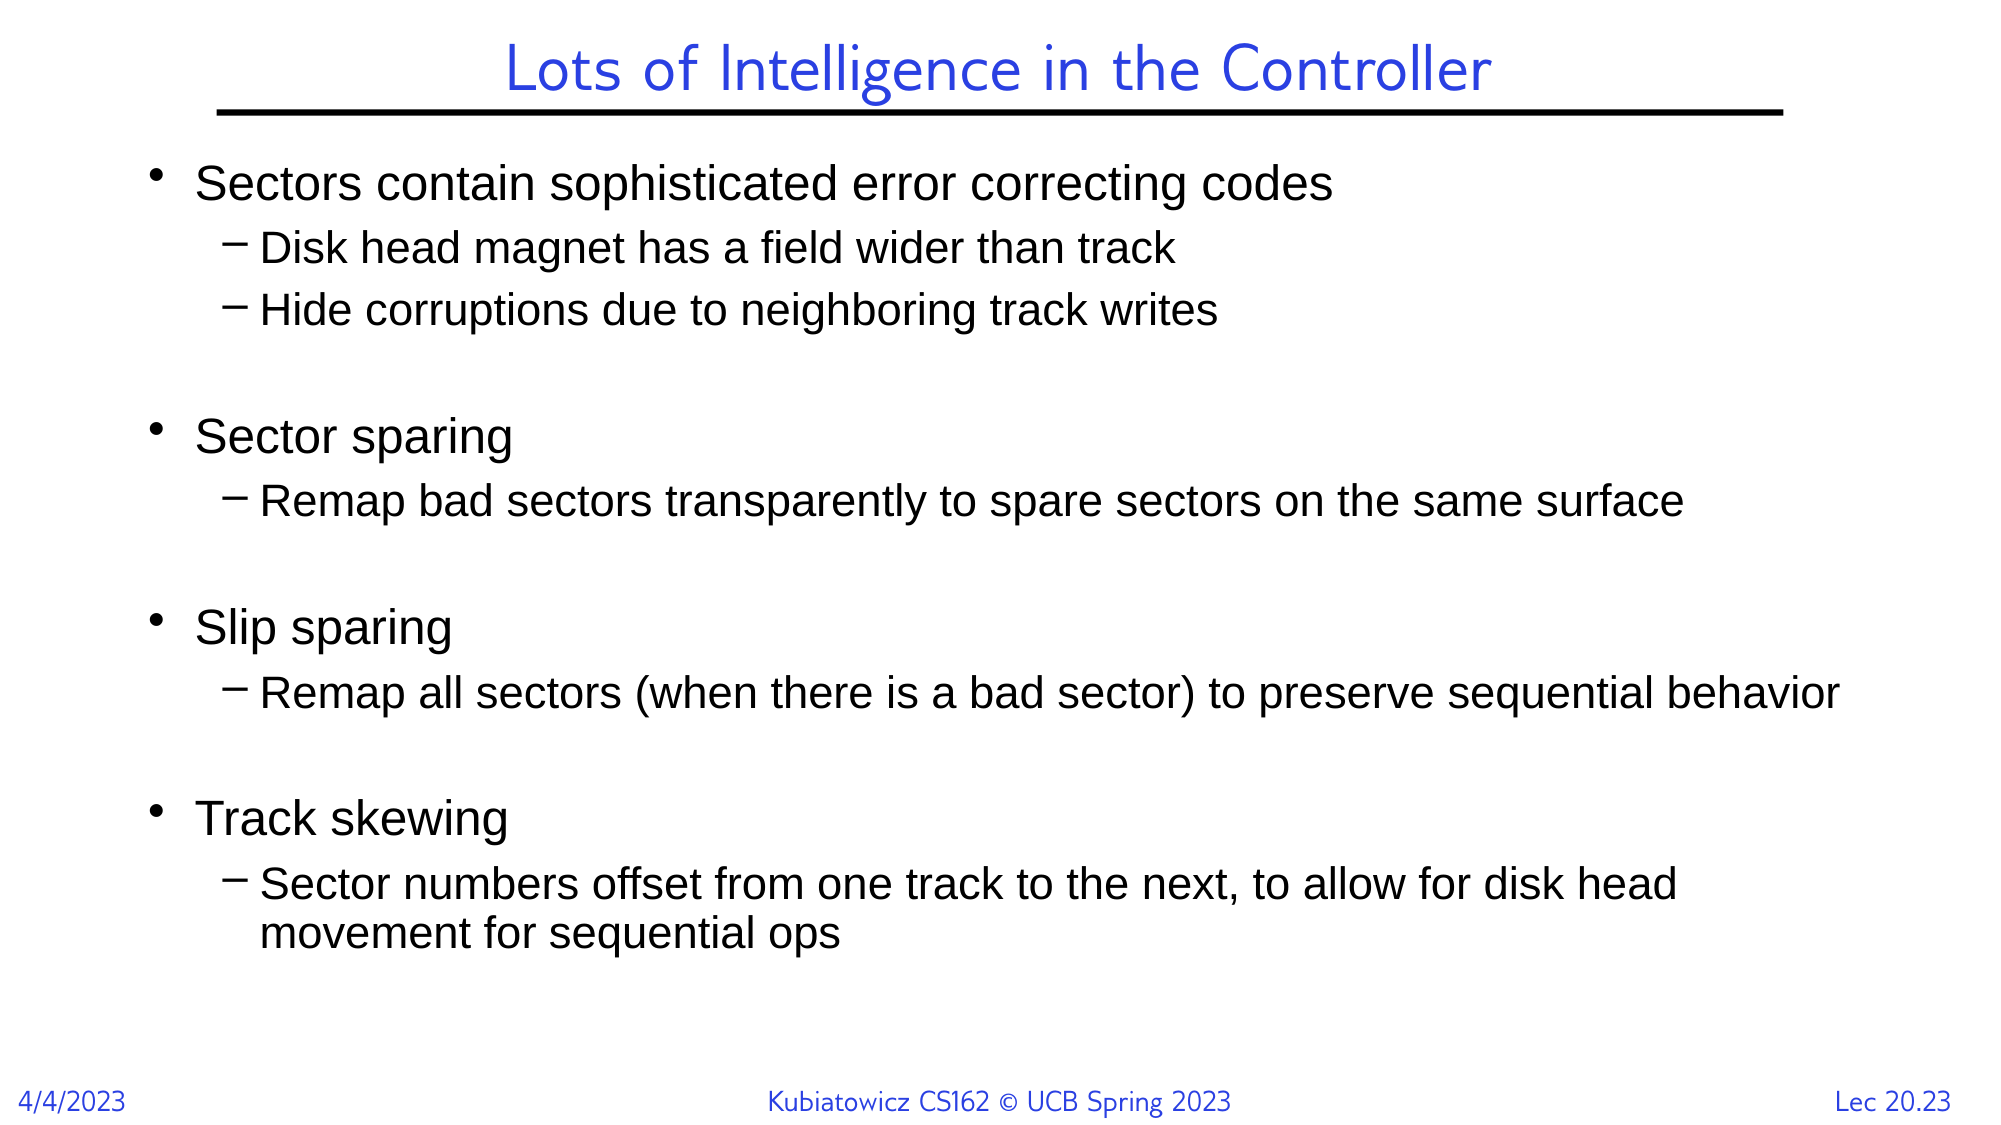

# Lots of Intelligence in the Controller
Sectors contain sophisticated error correcting codes
Disk head magnet has a field wider than track
Hide corruptions due to neighboring track writes

Sector sparing
Remap bad sectors transparently to spare sectors on the same surface

Slip sparing
Remap all sectors (when there is a bad sector) to preserve sequential behavior

Track skewing
Sector numbers offset from one track to the next, to allow for disk head movement for sequential ops